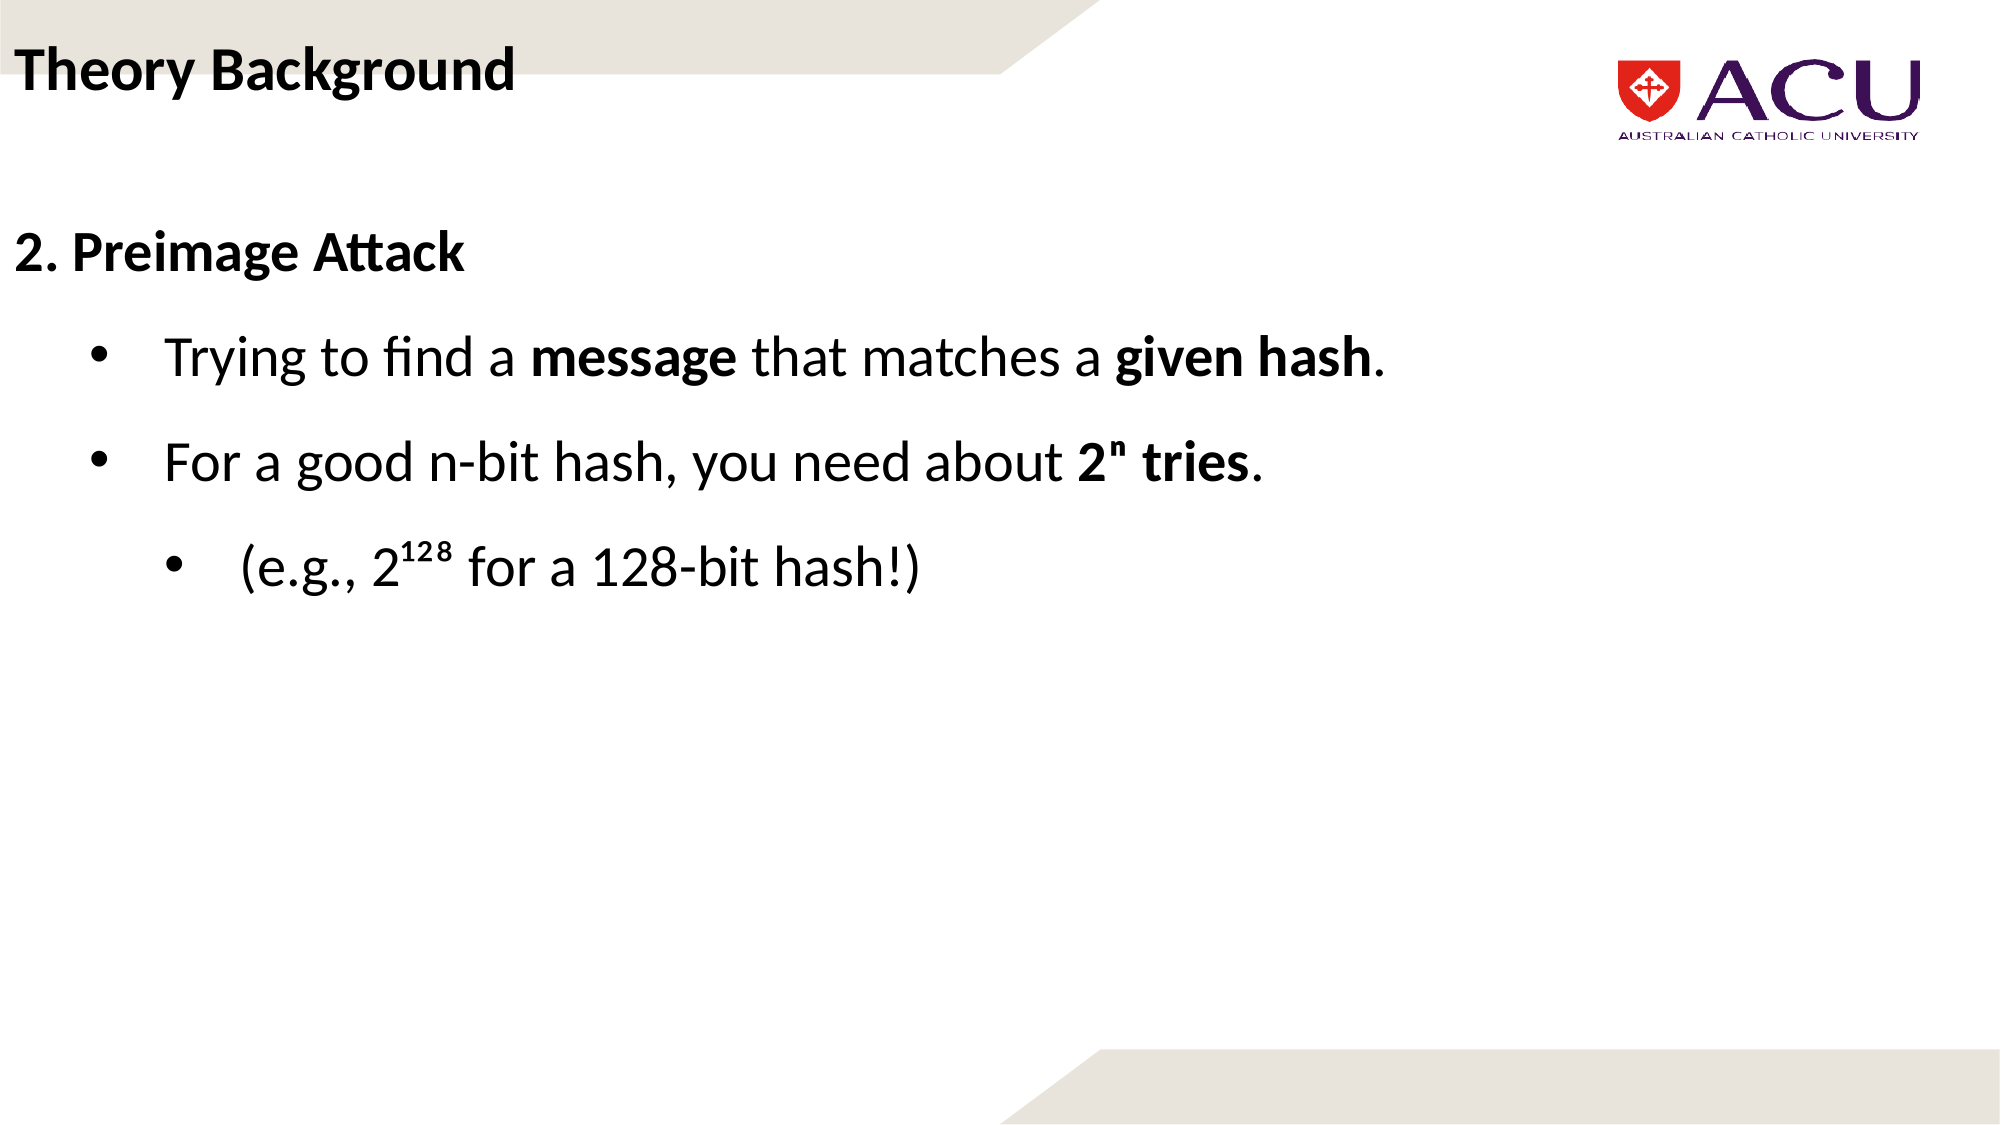

Theory Background
2. Preimage Attack
Trying to find a message that matches a given hash.
For a good n-bit hash, you need about 2ⁿ tries.
(e.g., 2¹²⁸ for a 128-bit hash!)